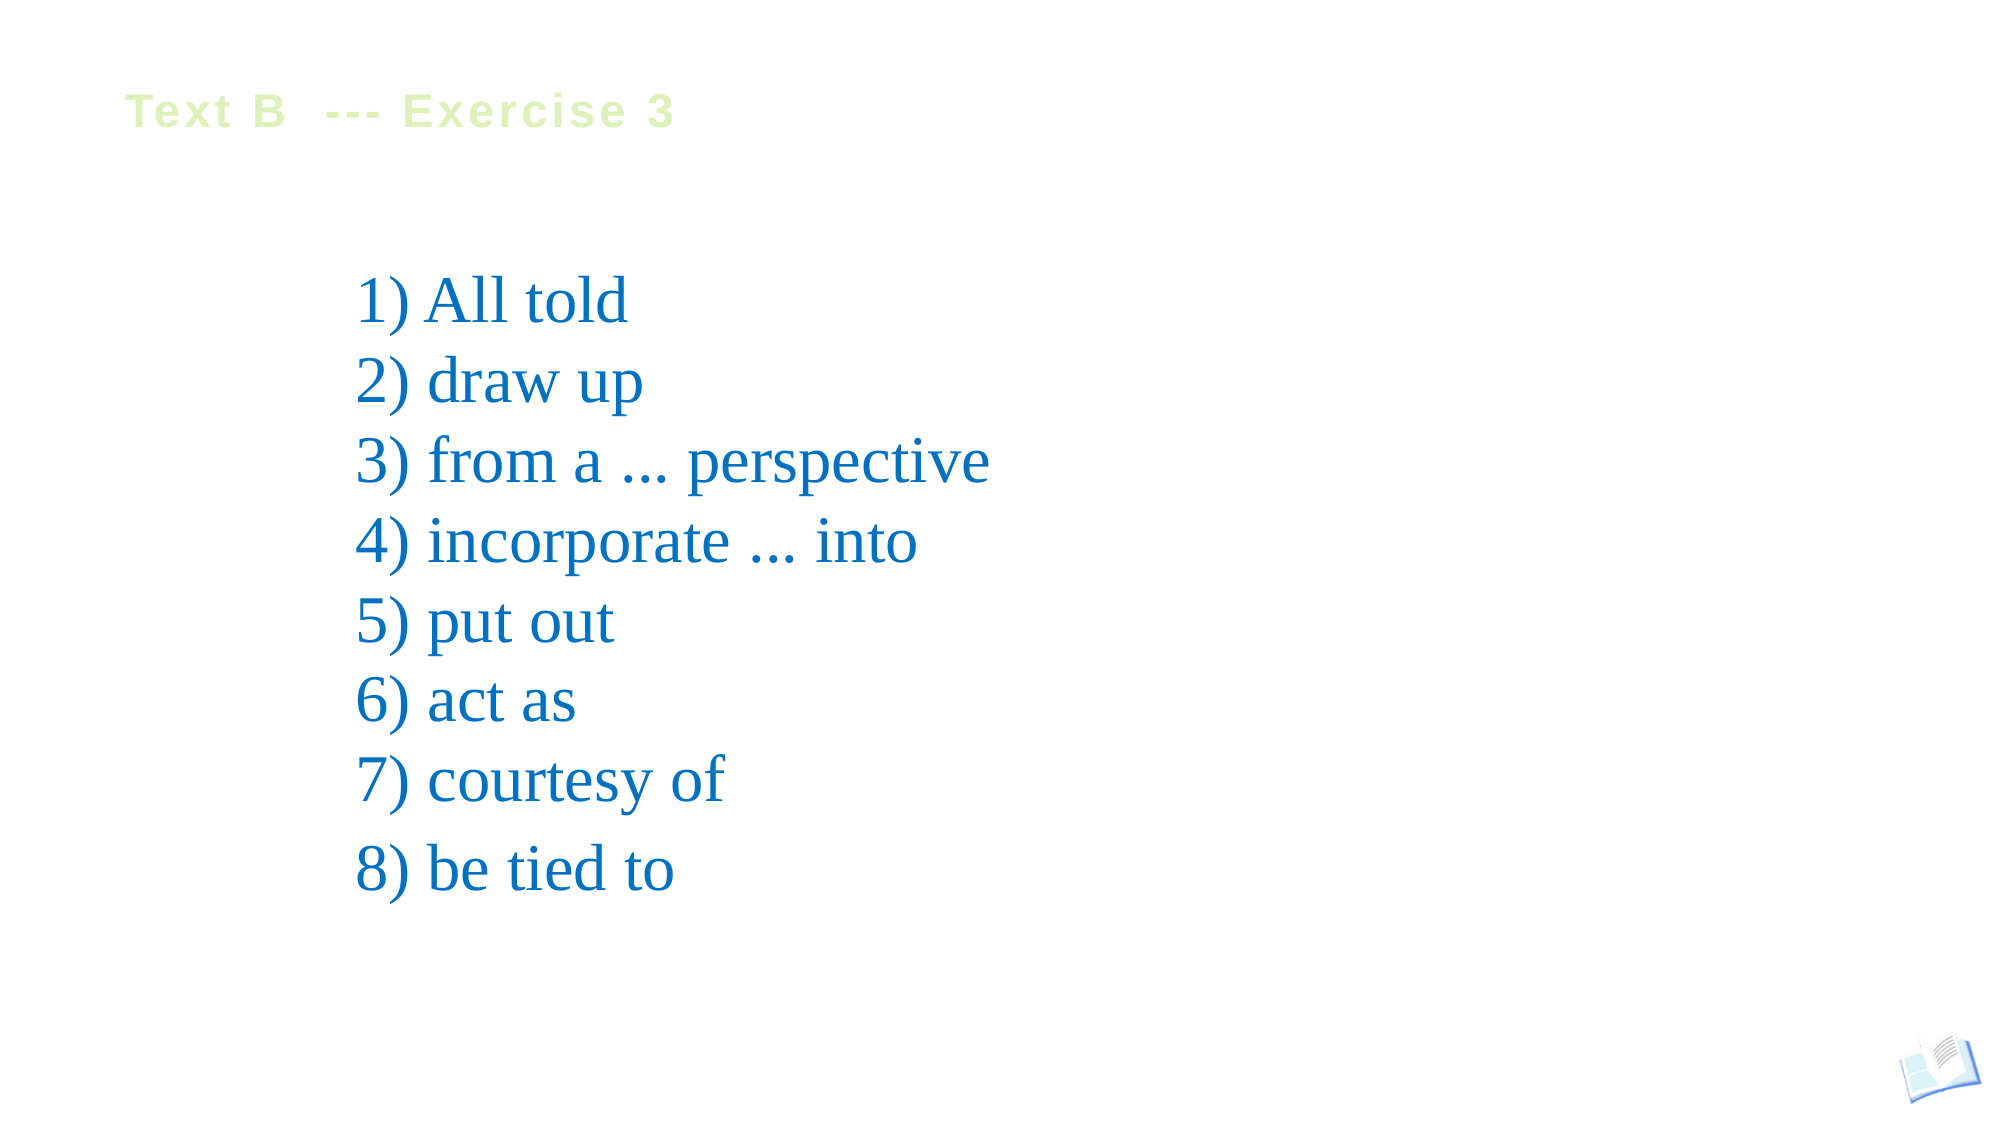

# Text B  --- Exercise 3
1) All told
2) draw up
3) from a ... perspective
4) incorporate ... into
5) put out
6) act as
7) courtesy of
8) be tied to